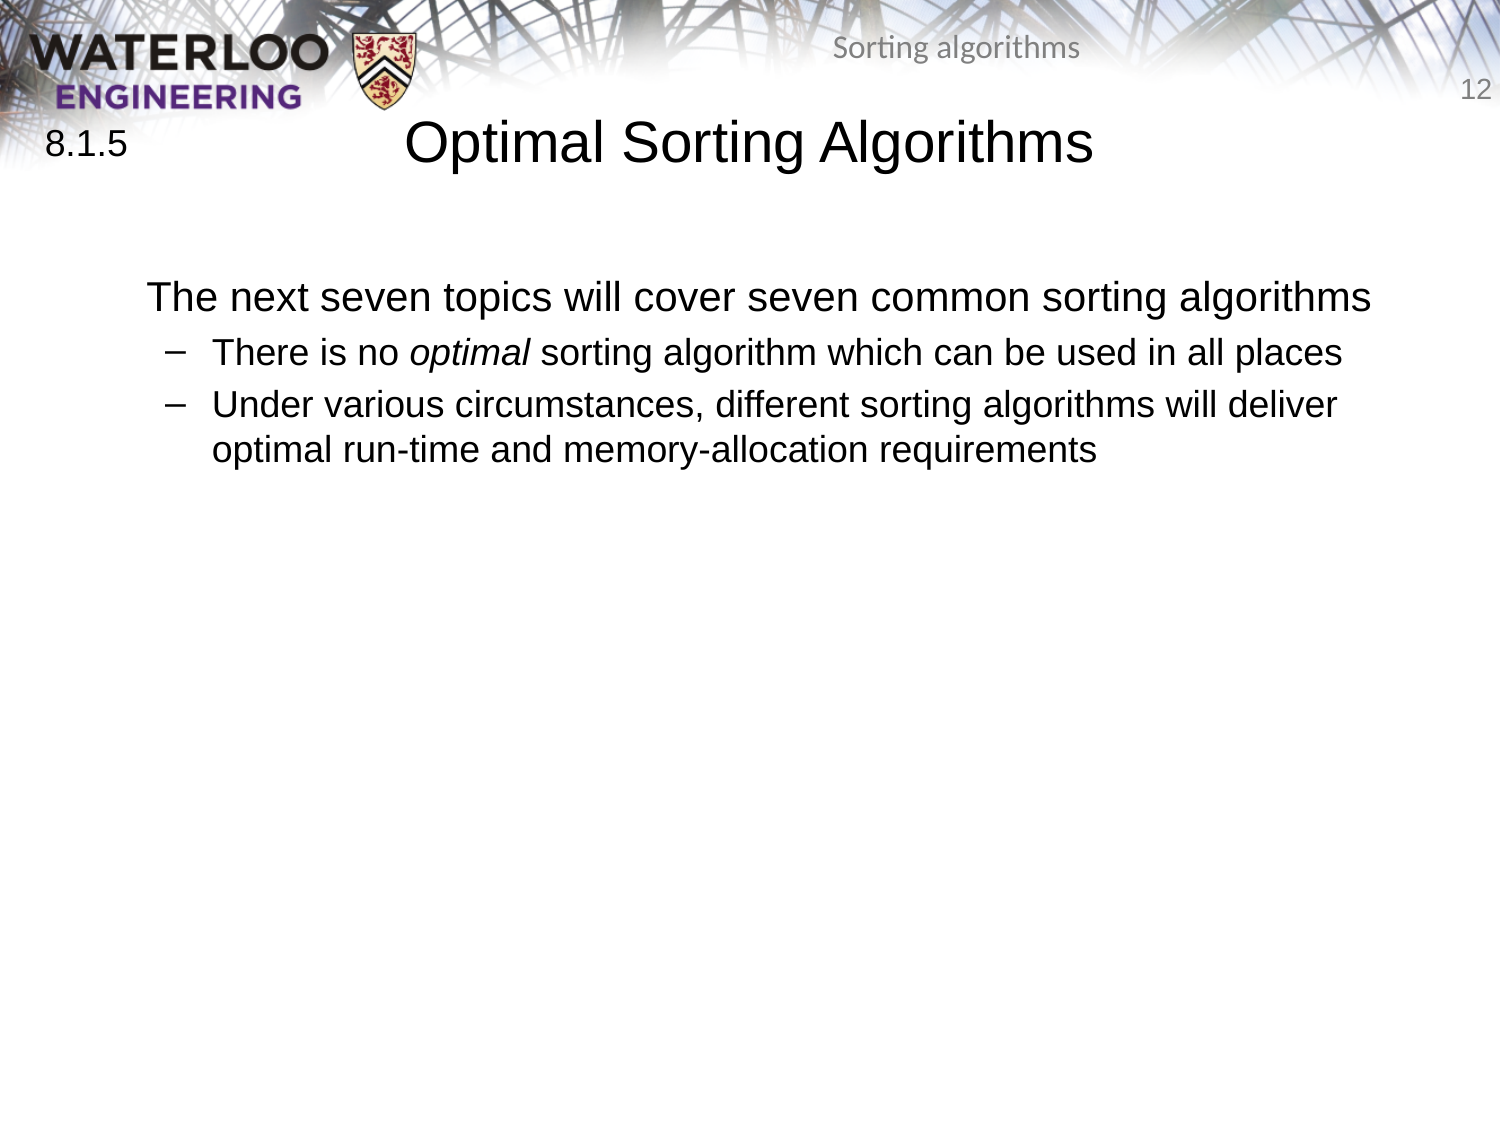

# Optimal Sorting Algorithms
8.1.5
	The next seven topics will cover seven common sorting algorithms
There is no optimal sorting algorithm which can be used in all places
Under various circumstances, different sorting algorithms will deliver optimal run-time and memory-allocation requirements